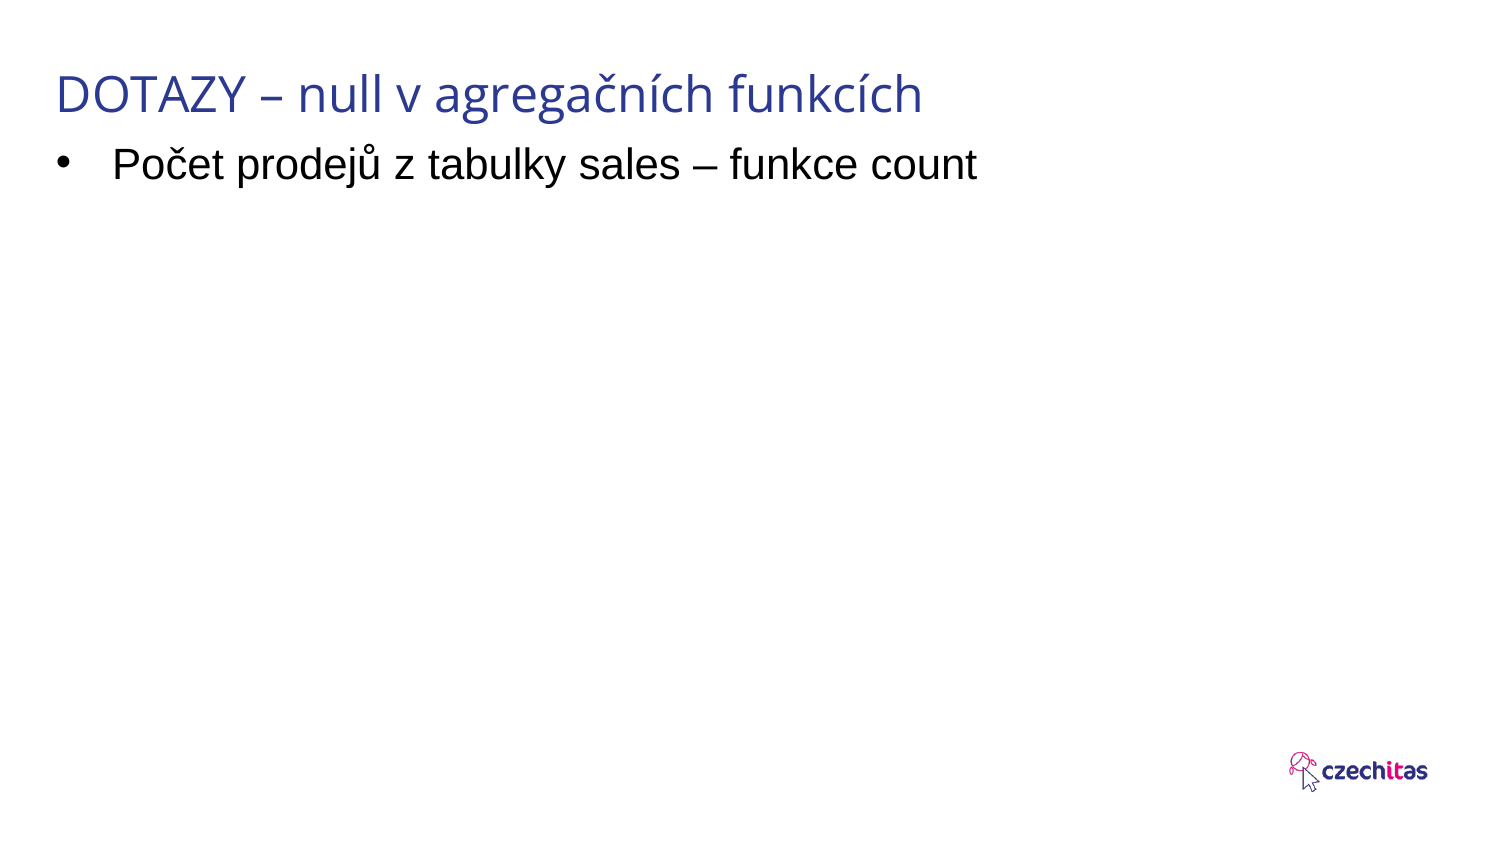

# DOTAZY – null v agregačních funkcích
Počet prodejů z tabulky sales – funkce count